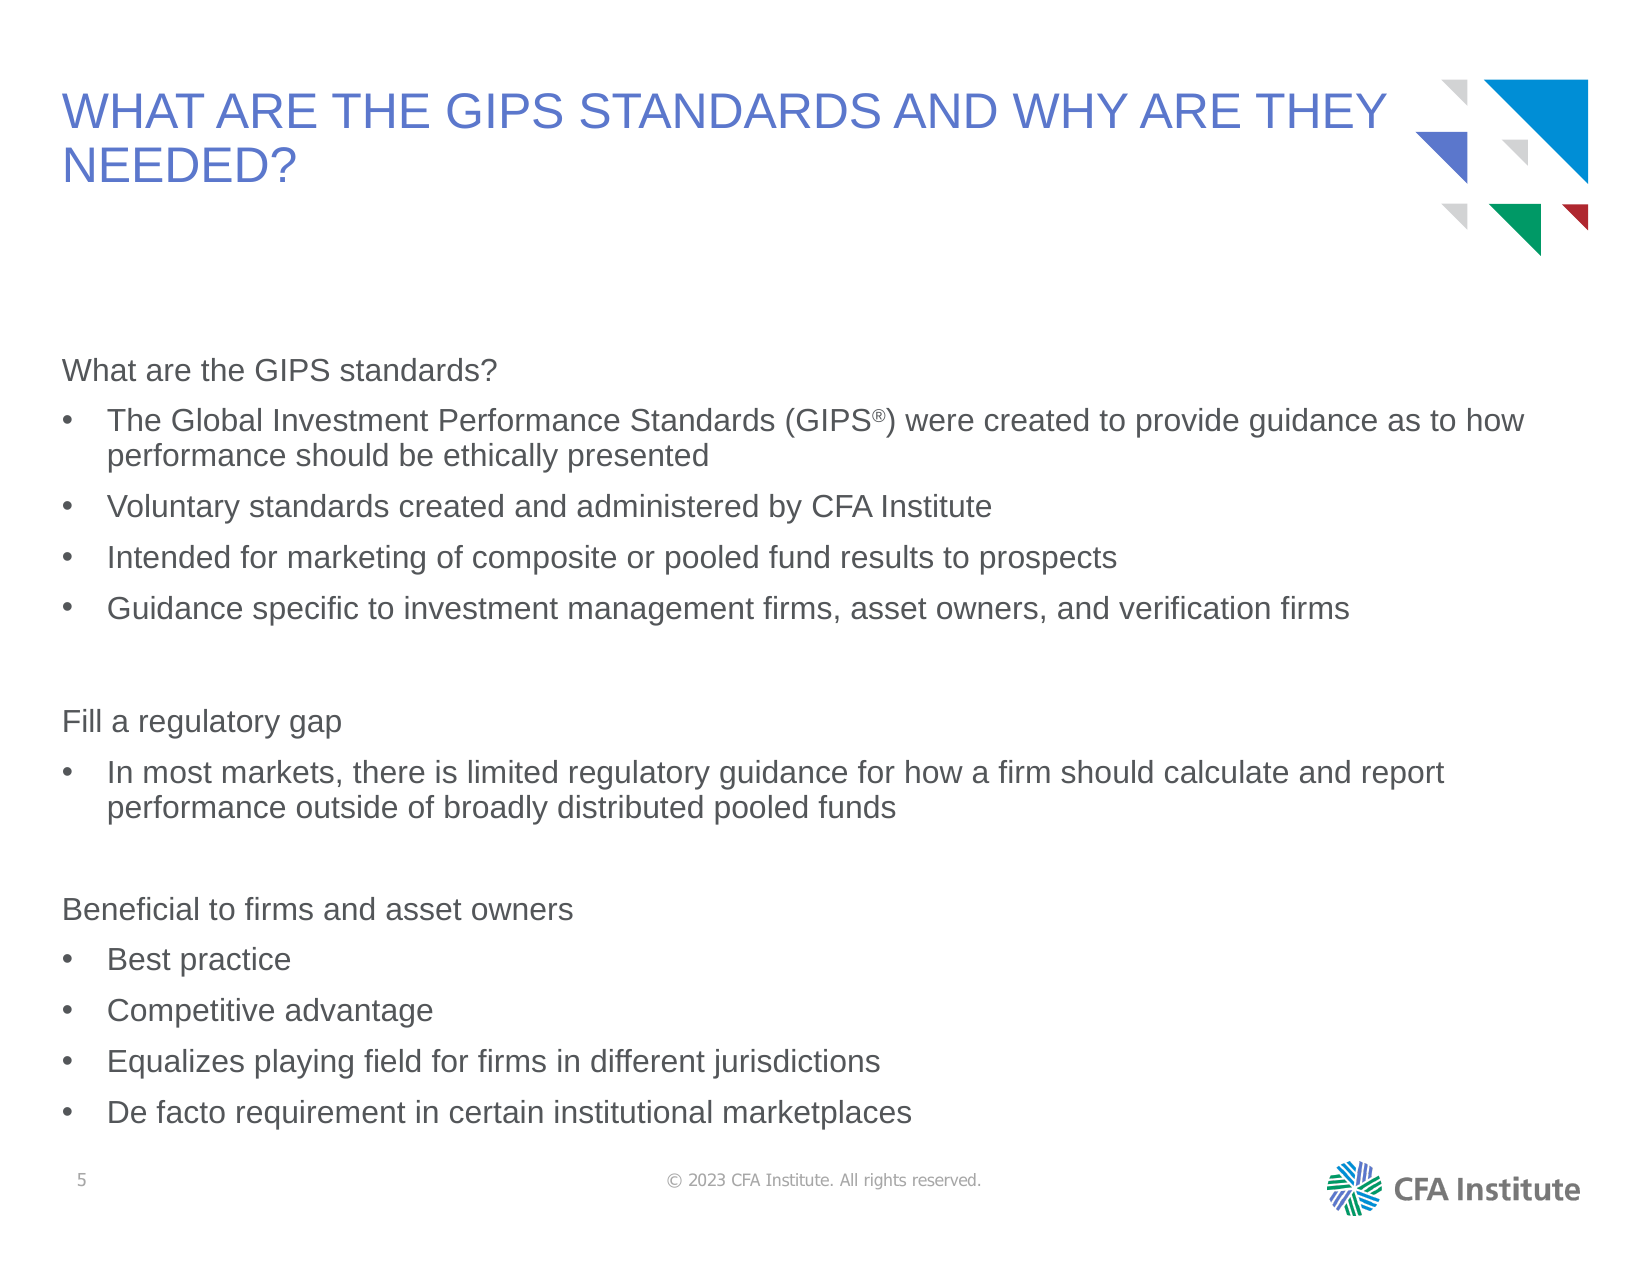

# What are the GIPS standards and why are they needed?
What are the GIPS standards?
The Global Investment Performance Standards (GIPS®) were created to provide guidance as to how performance should be ethically presented
Voluntary standards created and administered by CFA Institute
Intended for marketing of composite or pooled fund results to prospects
Guidance specific to investment management firms, asset owners, and verification firms

Fill a regulatory gap
In most markets, there is limited regulatory guidance for how a firm should calculate and report performance outside of broadly distributed pooled funds

Beneficial to firms and asset owners
Best practice
Competitive advantage
Equalizes playing field for firms in different jurisdictions
De facto requirement in certain institutional marketplaces

5
© 2023 CFA Institute. All rights reserved.